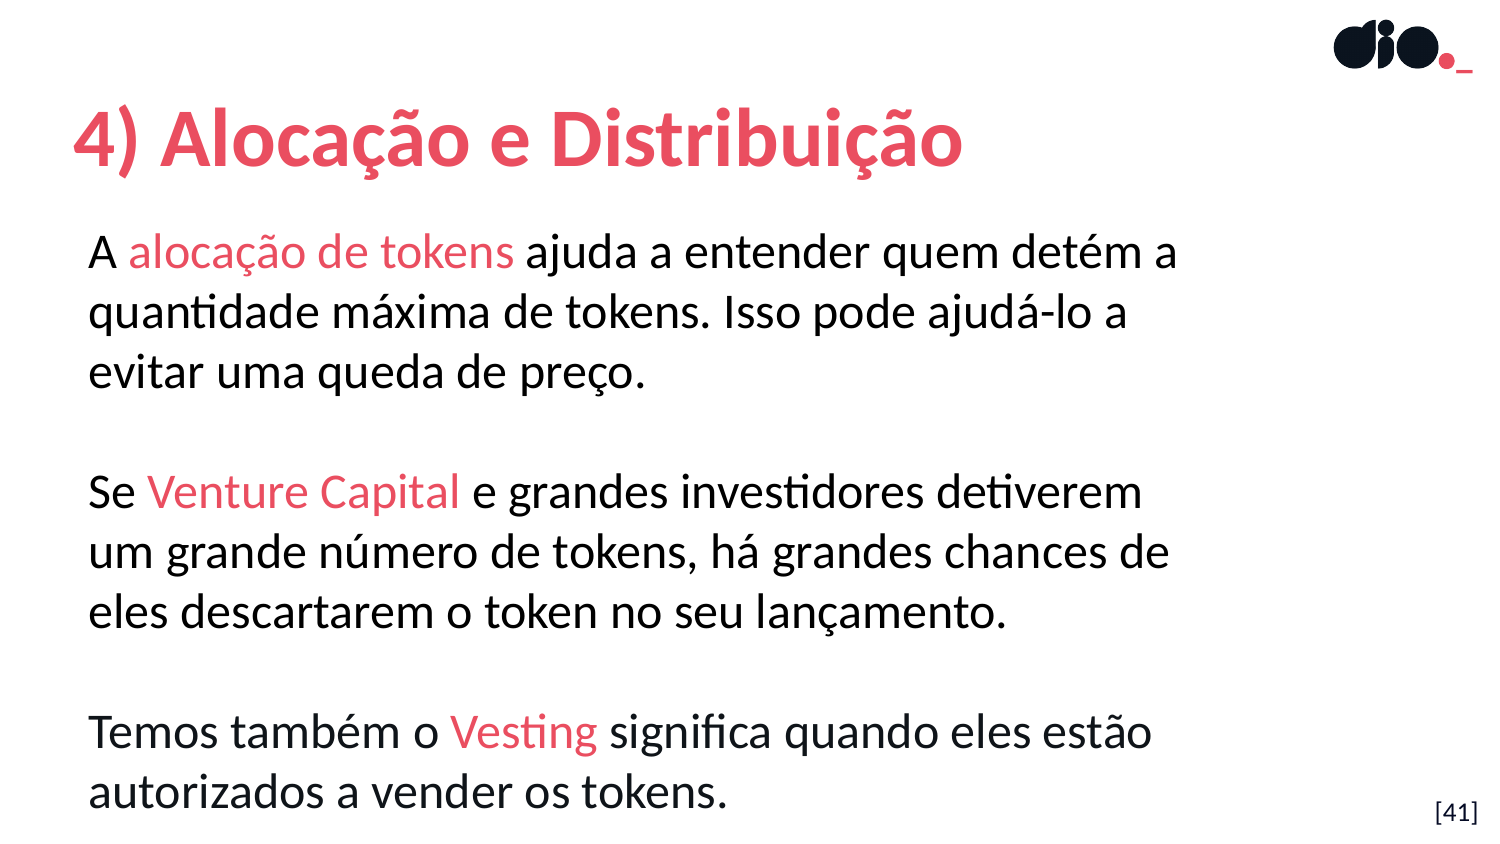

4) Alocação e Distribuição
A alocação de tokens ajuda a entender quem detém a quantidade máxima de tokens. Isso pode ajudá-lo a evitar uma queda de preço.

Se Venture Capital e grandes investidores detiverem um grande número de tokens, há grandes chances de eles descartarem o token no seu lançamento.

Temos também o Vesting significa quando eles estão autorizados a vender os tokens.

[41]